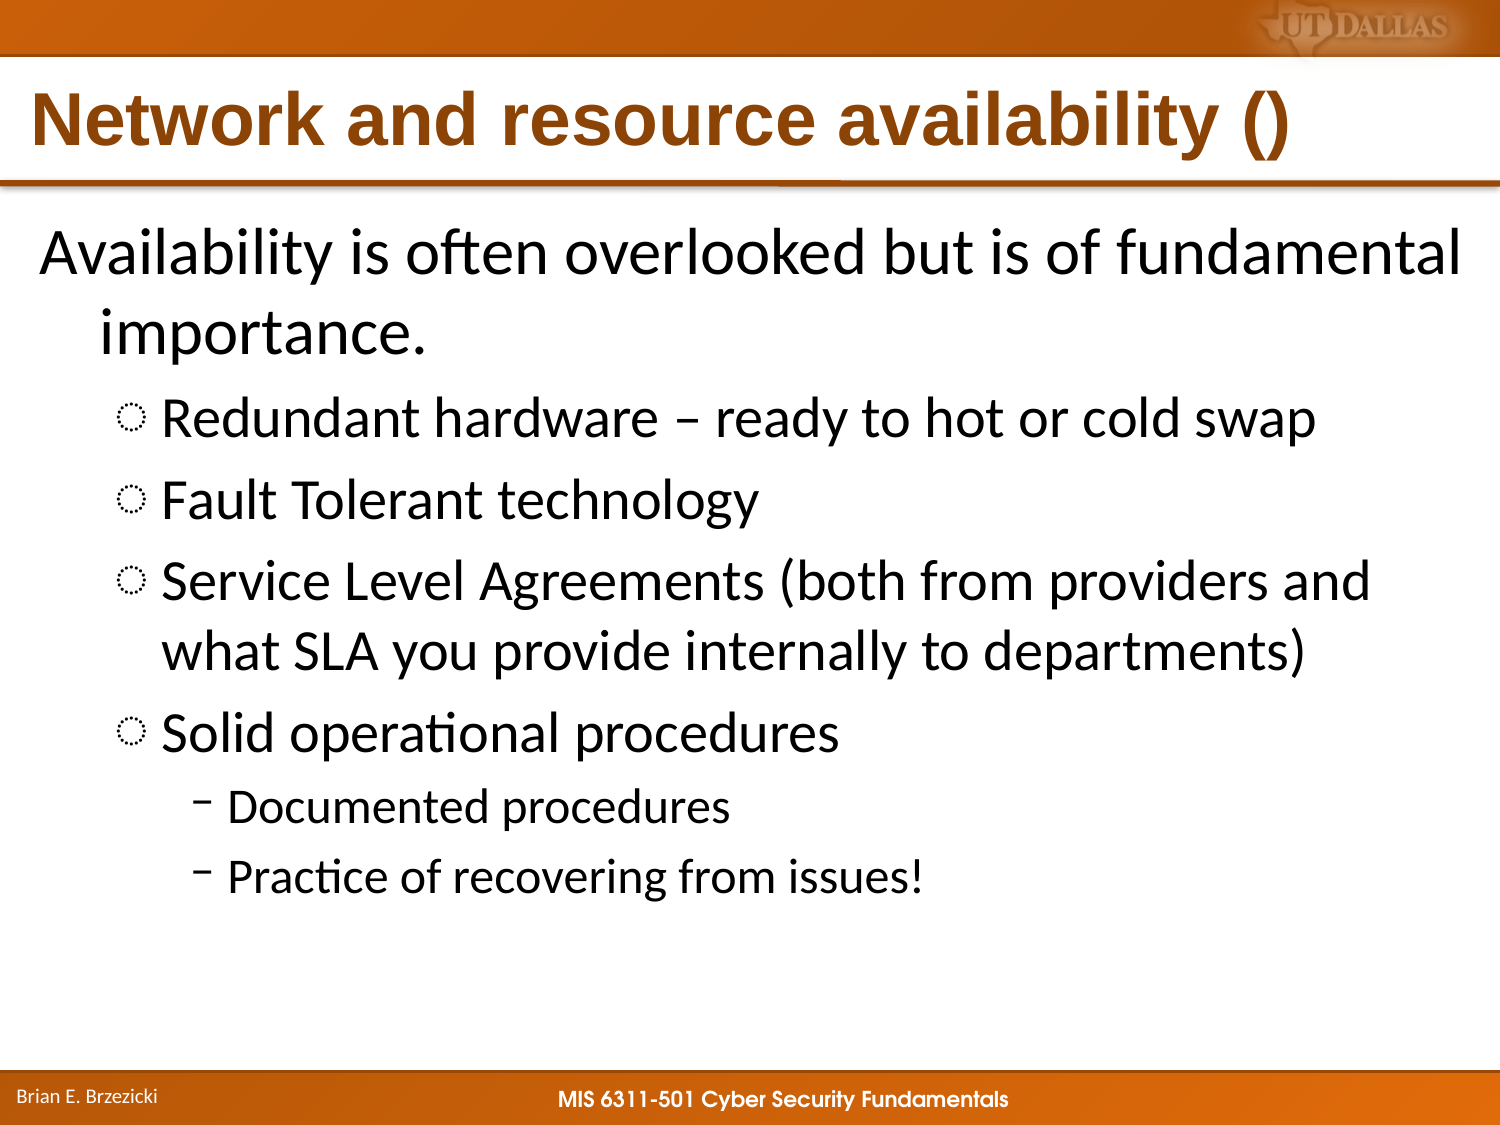

# Network and resource availability ()
Availability is often overlooked but is of fundamental importance.
Redundant hardware – ready to hot or cold swap
Fault Tolerant technology
Service Level Agreements (both from providers and what SLA you provide internally to departments)
Solid operational procedures
Documented procedures
Practice of recovering from issues!
Brian E. Brzezicki